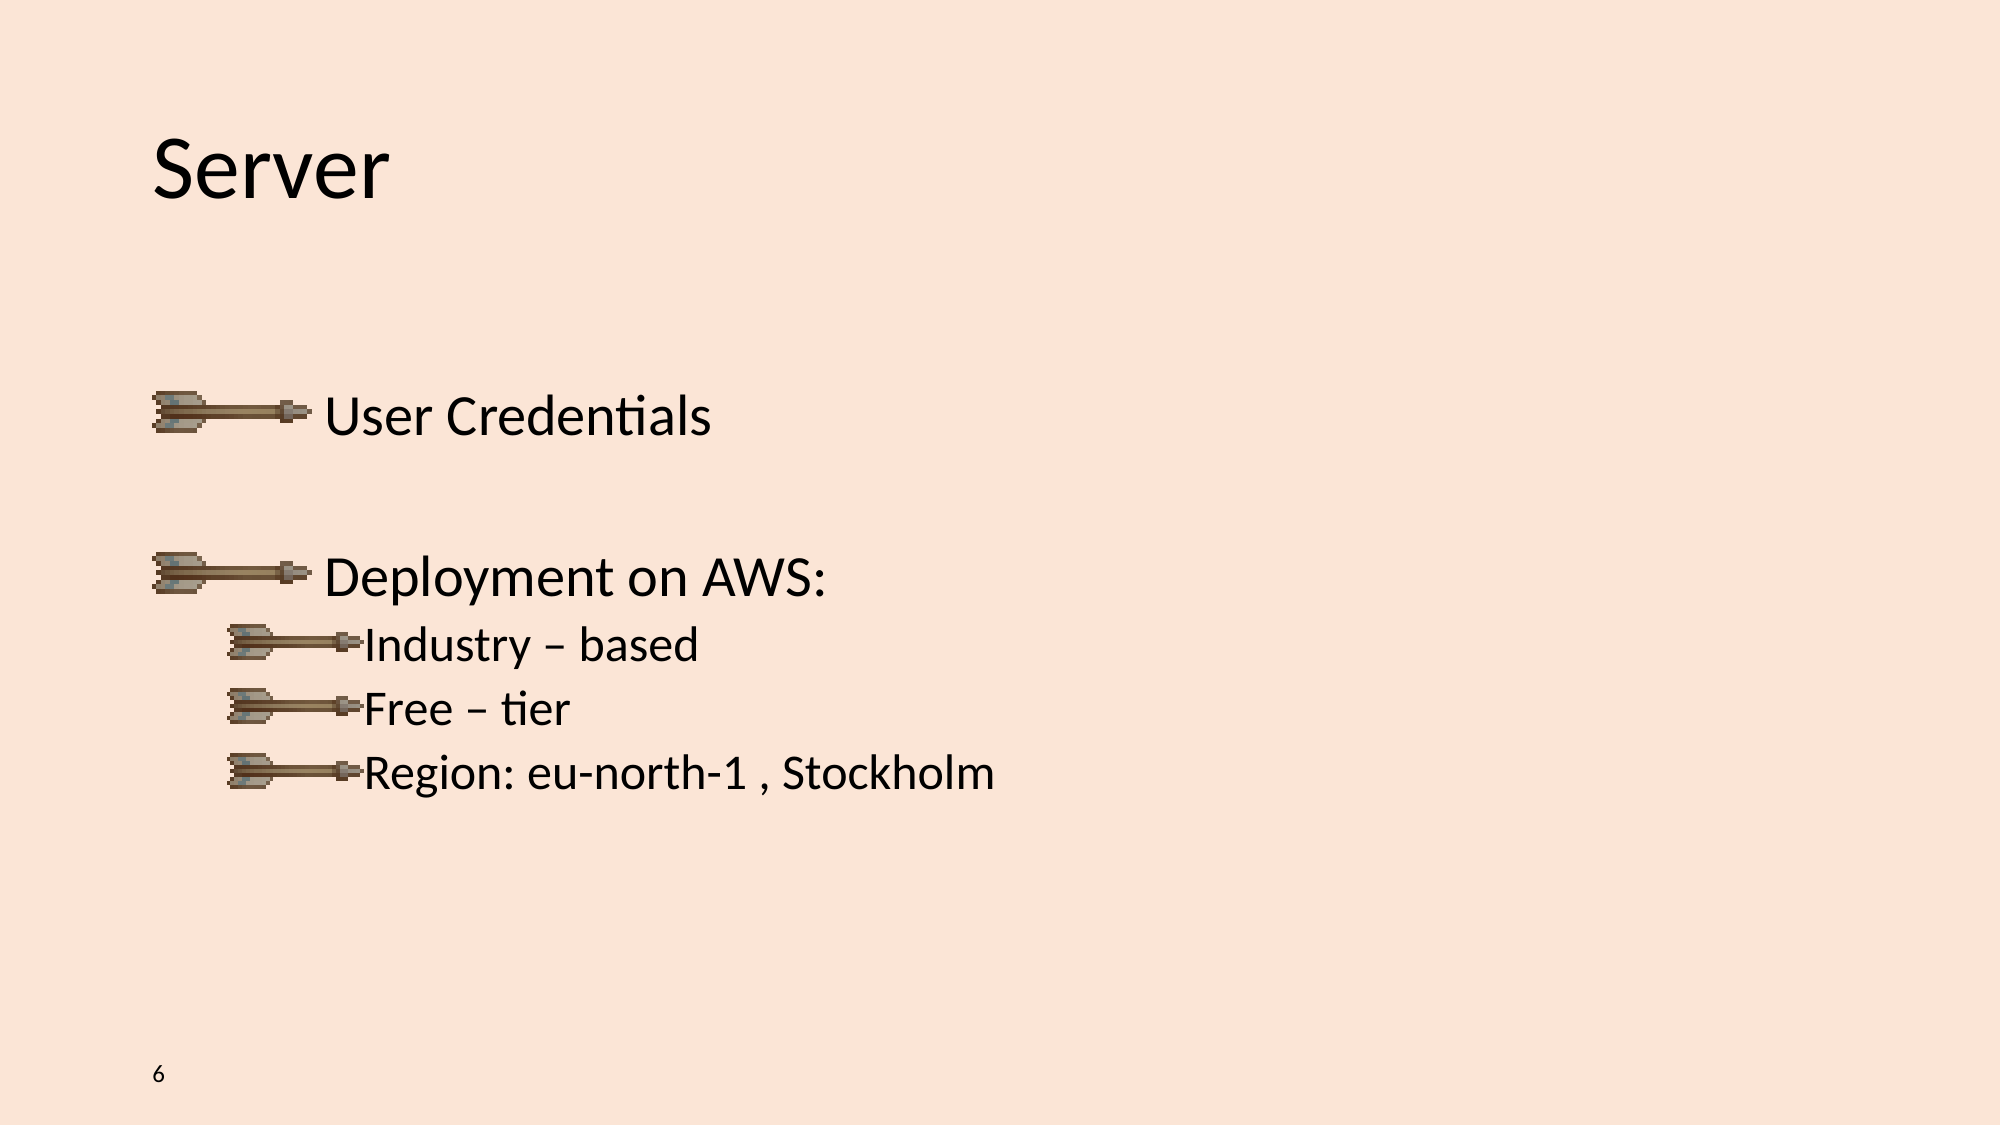

# Server
 User Credentials
 Deployment on AWS:
Industry – based
Free – tier
Region: eu-north-1 , Stockholm
6